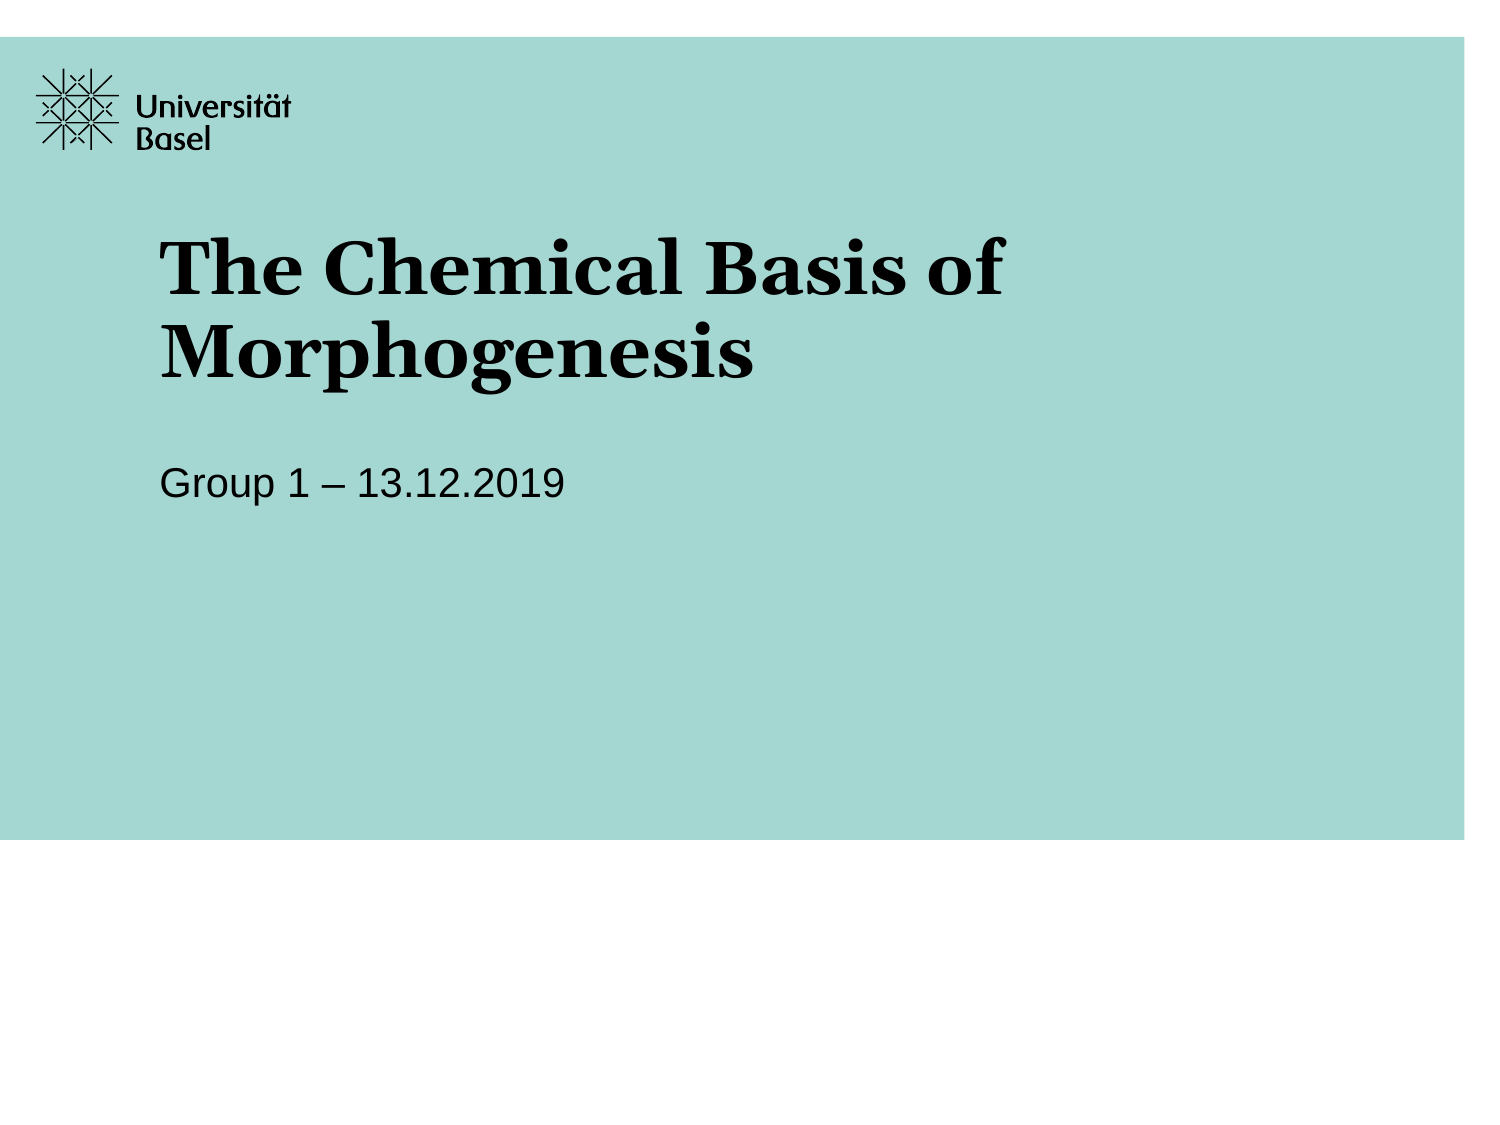

# The Chemical Basis of Morphogenesis
Group 1 – 13.12.2019